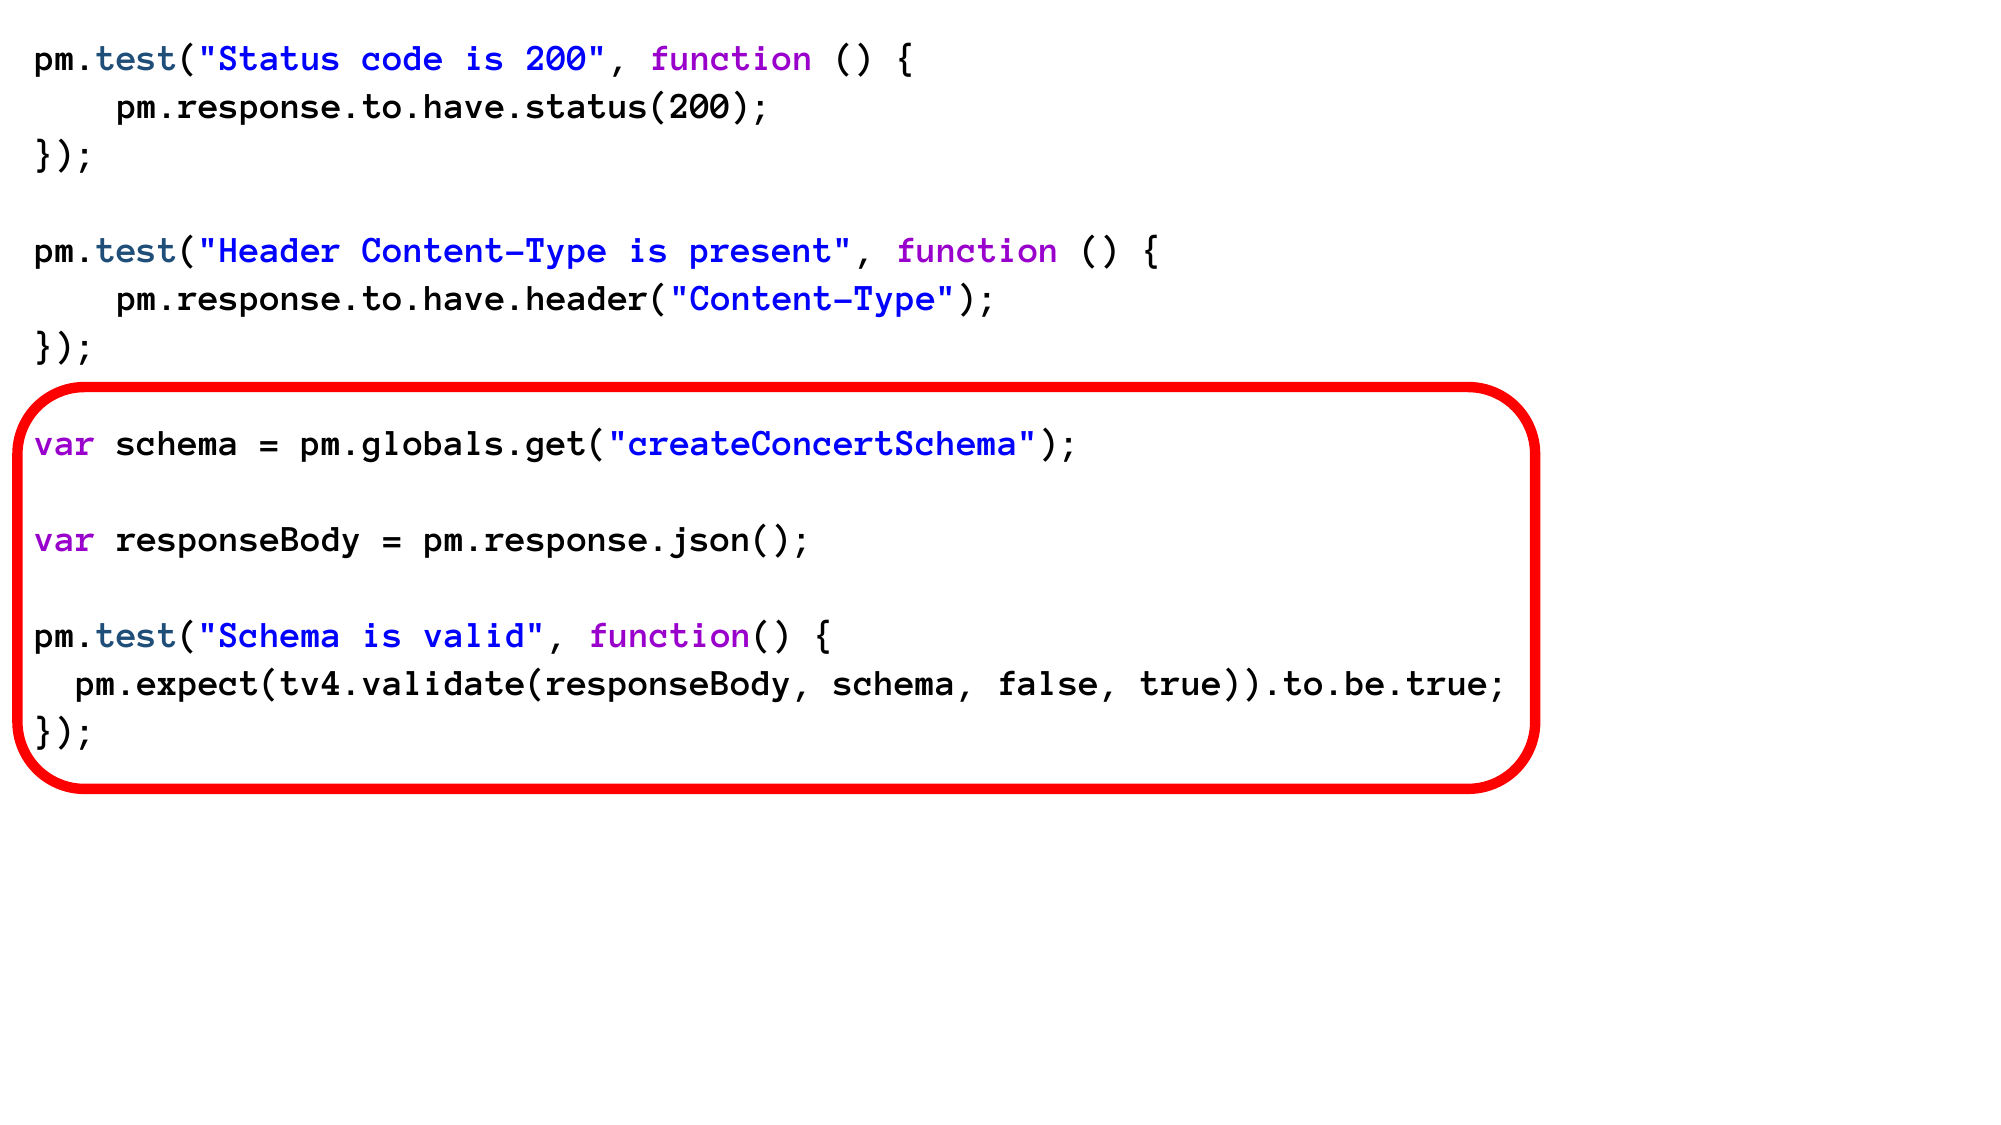

pm.test("Status code is 200", function () {
     pm.response.to.have.status(200);
 });

 pm.test("Header Content-Type is present", function () {
     pm.response.to.have.header("Content-Type");
 });

 var schema = pm.globals.get("createConcertSchema");

 var responseBody = pm.response.json();

 pm.test("Schema is valid", function() {
   pm.expect(tv4.validate(responseBody, schema, false, true)).to.be.true;
 });